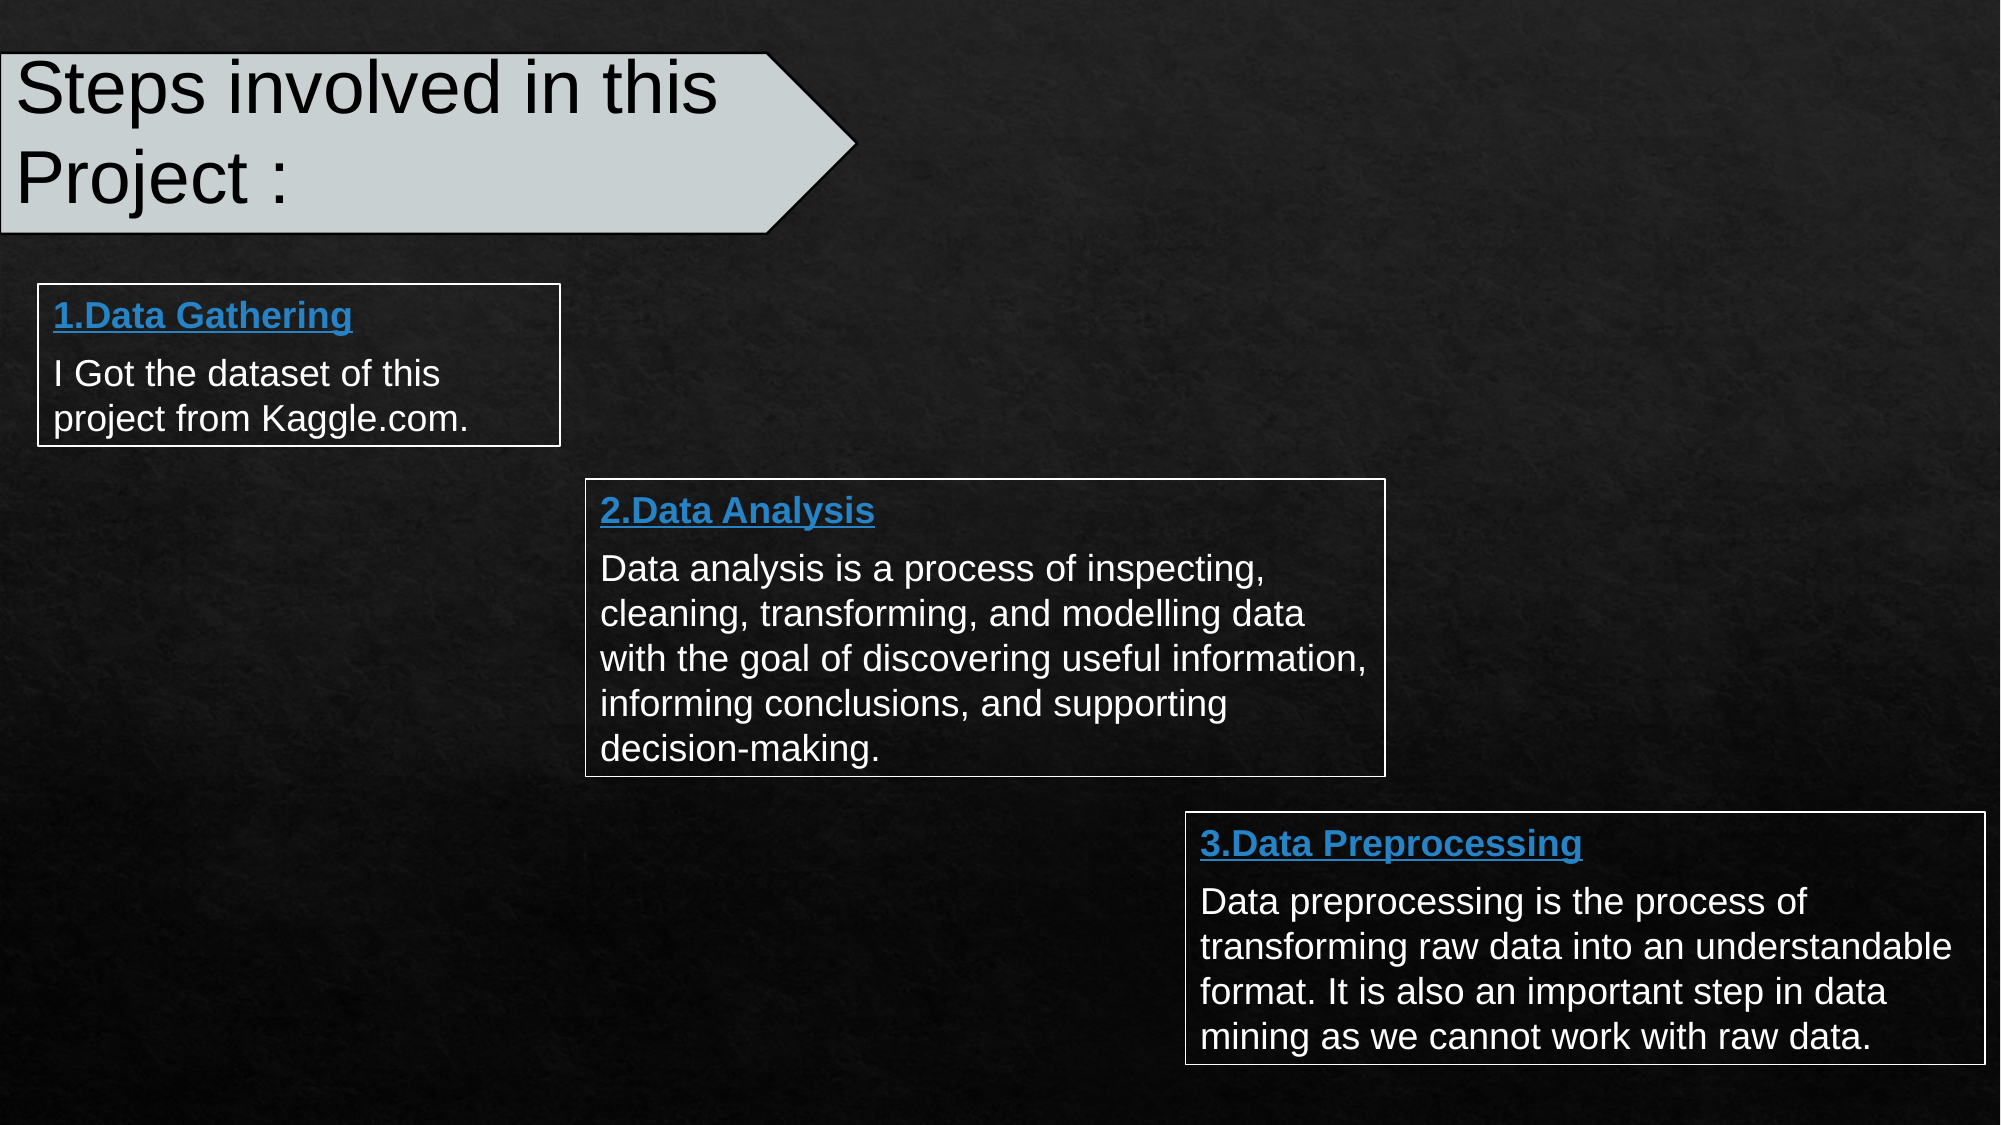

Steps involved in this Project :

1.Data Gathering
I Got the dataset of this project from Kaggle.com.
2.Data Analysis
Data analysis is a process of inspecting, cleaning, transforming, and modelling data with the goal of discovering useful information, informing conclusions, and supporting decision-making.
3.Data Preprocessing
Data preprocessing is the process of transforming raw data into an understandable format. It is also an important step in data mining as we cannot work with raw data.